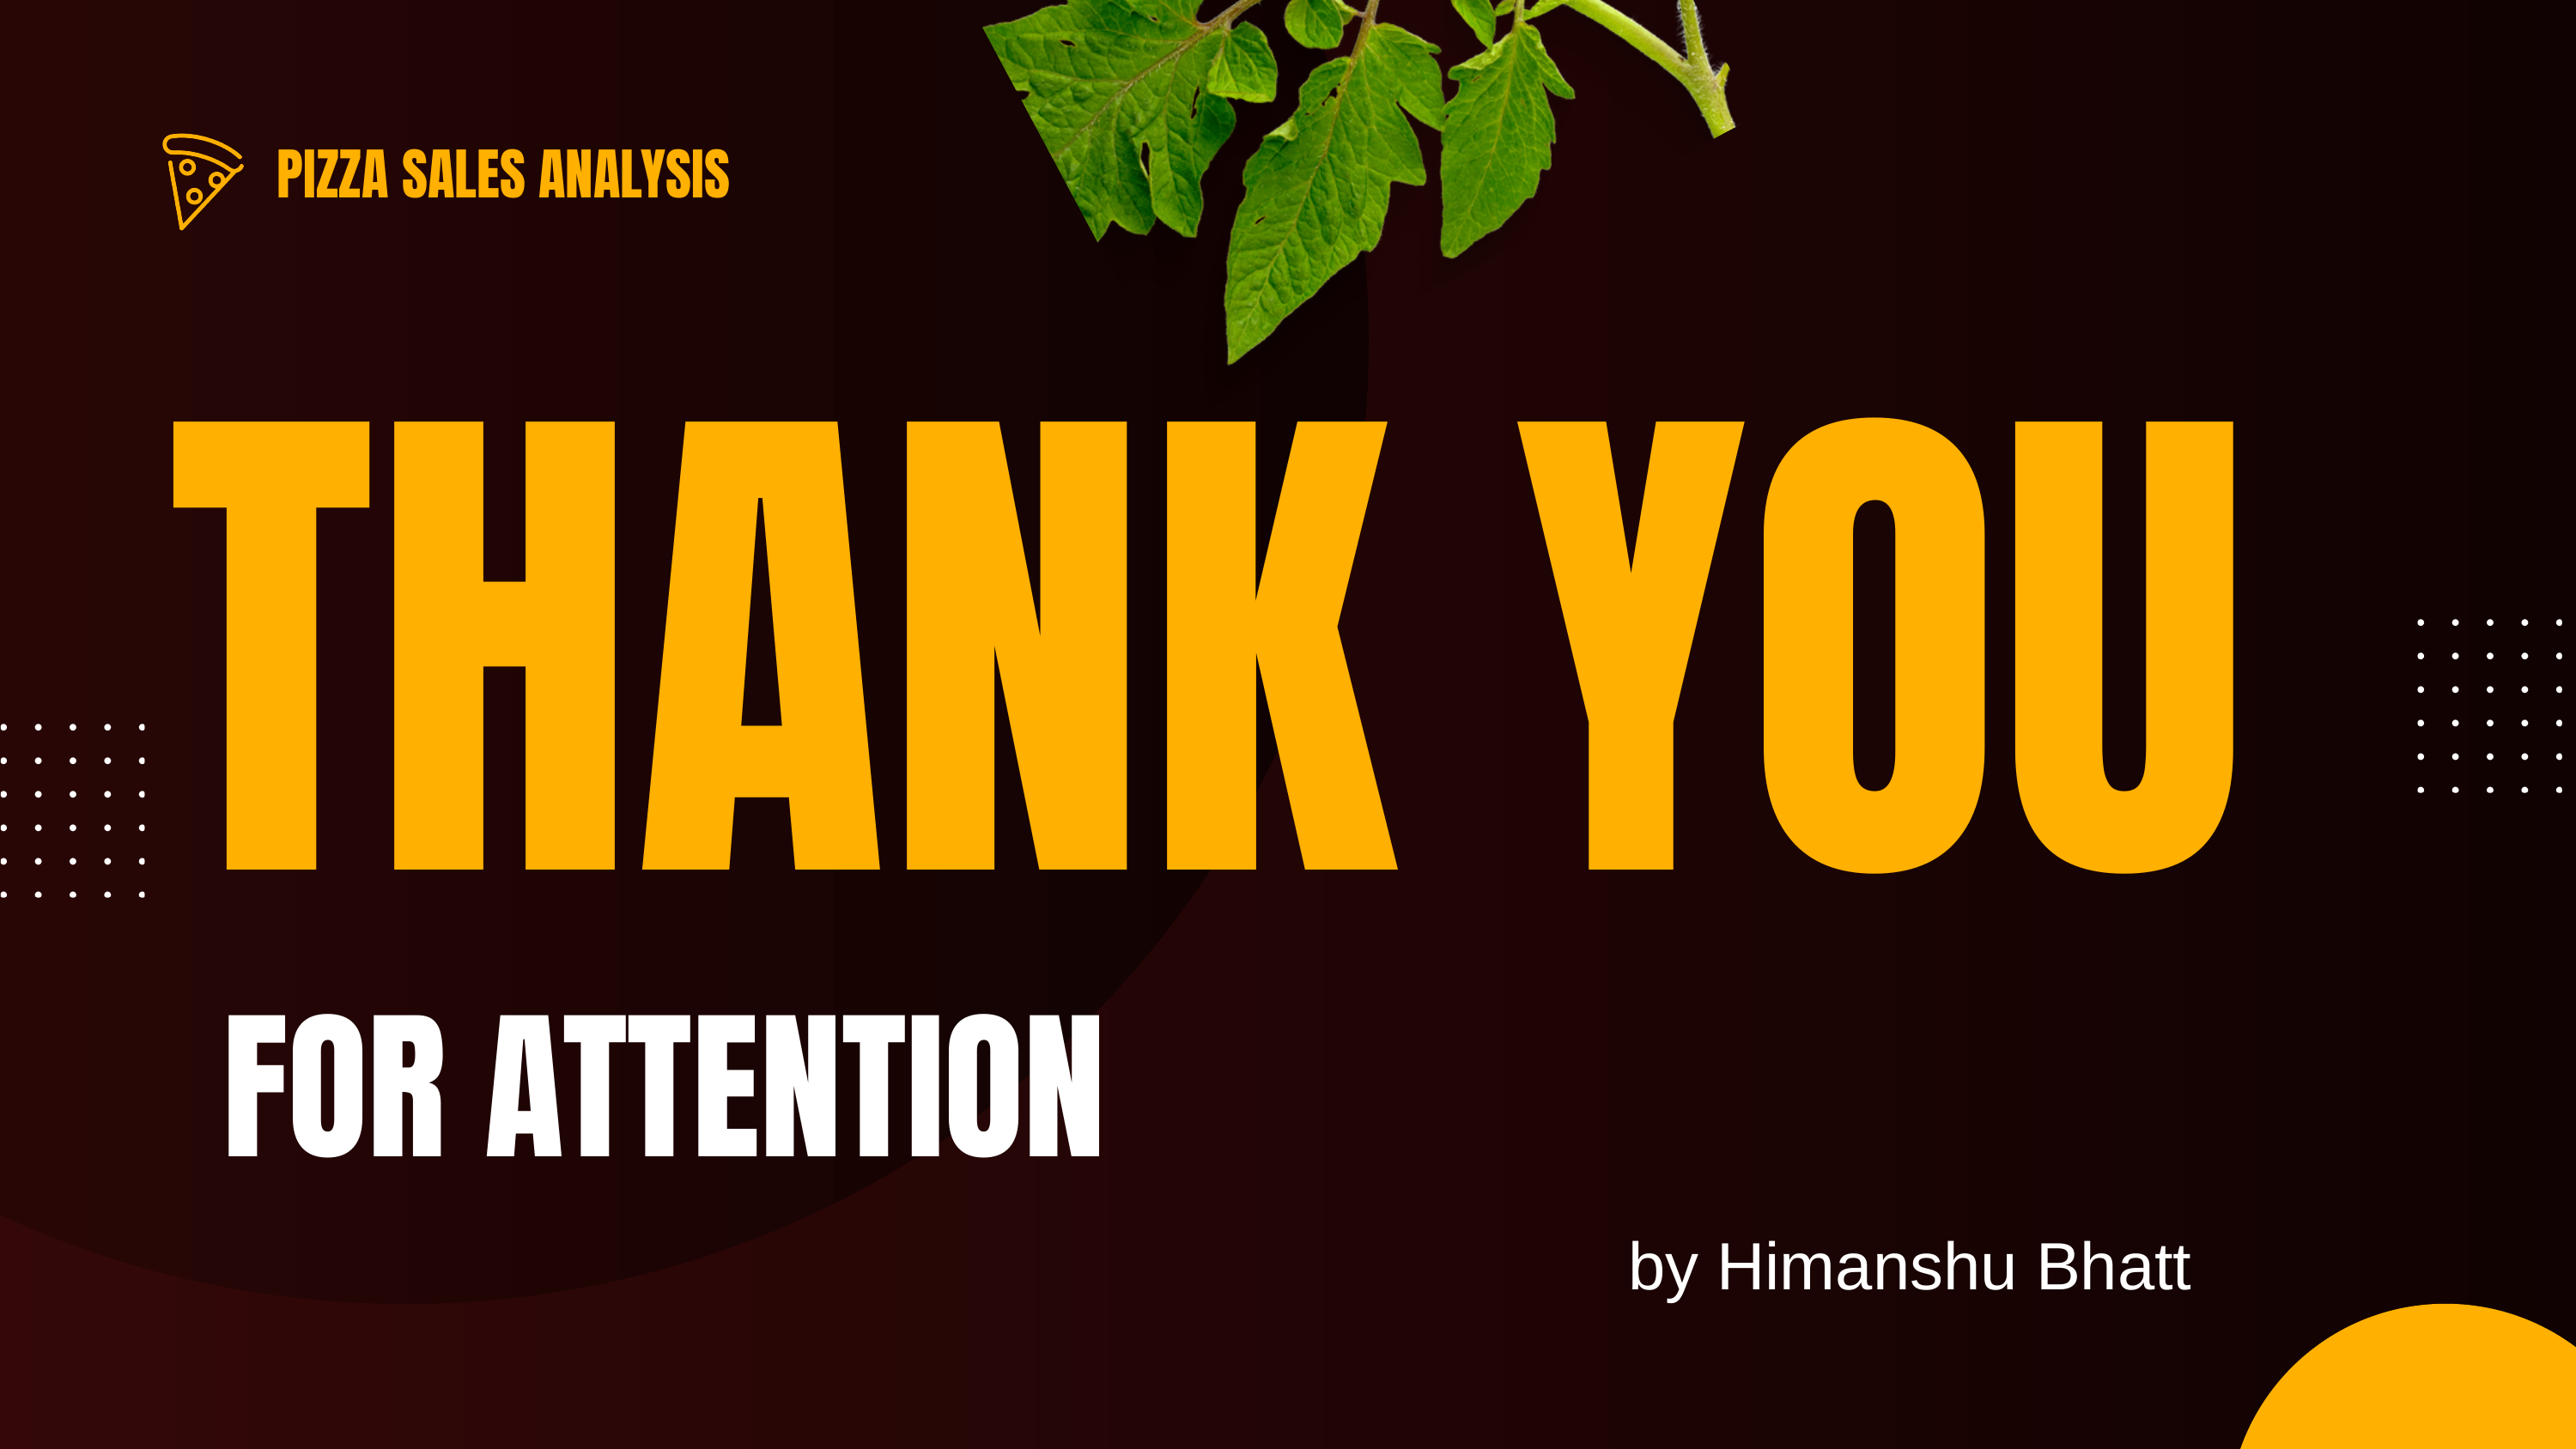

PIZZA SALES ANALYSIS

THANK YOU

FOR ATTENTION
by Himanshu Bhatt